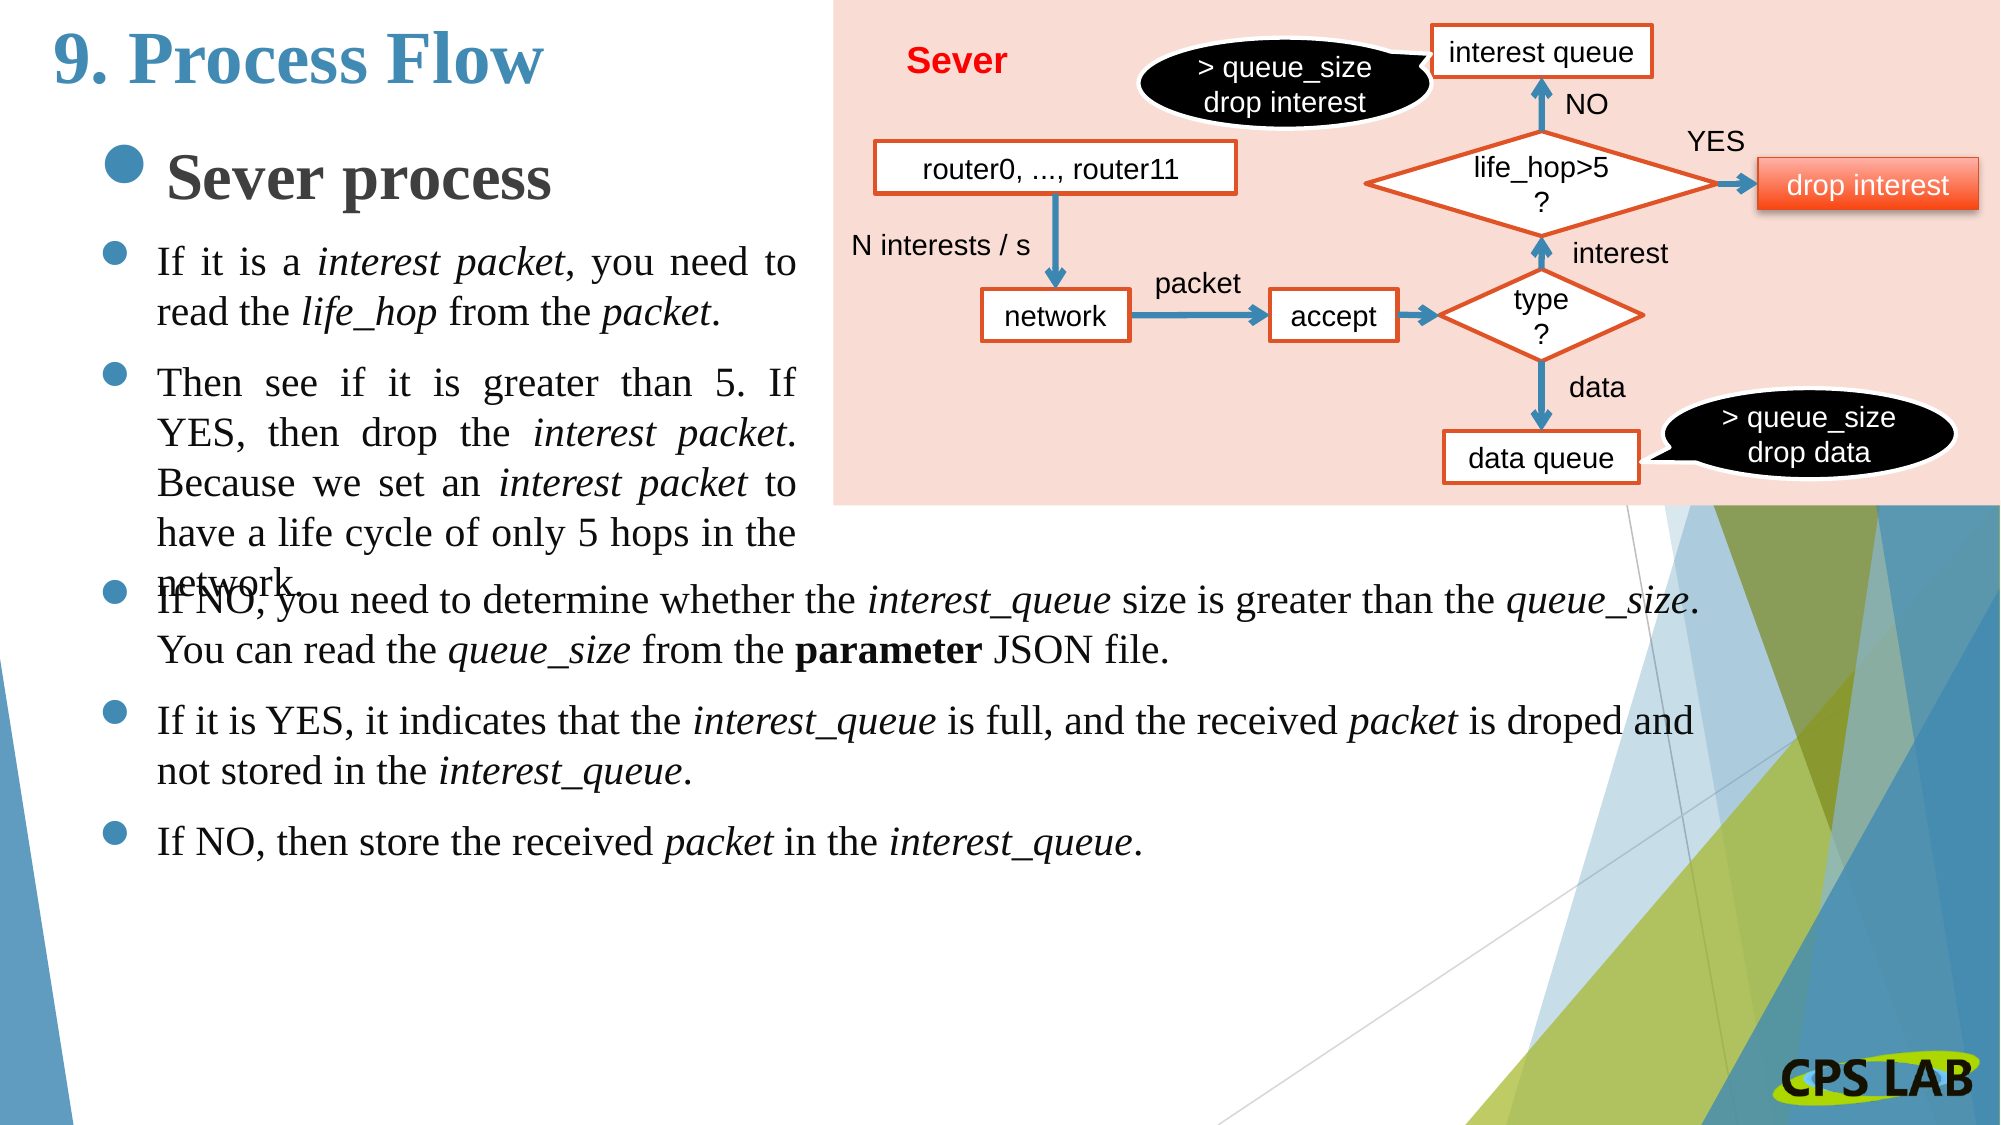

# 9. Process Flow
interest queue
Sever
> queue_size
drop interest
NO
YES
Sever process
If it is a interest packet, you need to read the life_hop from the packet.
Then see if it is greater than 5. If YES, then drop the interest packet. Because we set an interest packet to have a life cycle of only 5 hops in the network.
life_hop>5 ?
router0, ..., router11
drop interest
N interests / s
interest
packet
type ?
accept
network
data
> queue_size
drop data
data queue
If NO, you need to determine whether the interest_queue size is greater than the queue_size. You can read the queue_size from the parameter JSON file.
If it is YES, it indicates that the interest_queue is full, and the received packet is droped and not stored in the interest_queue.
If NO, then store the received packet in the interest_queue.